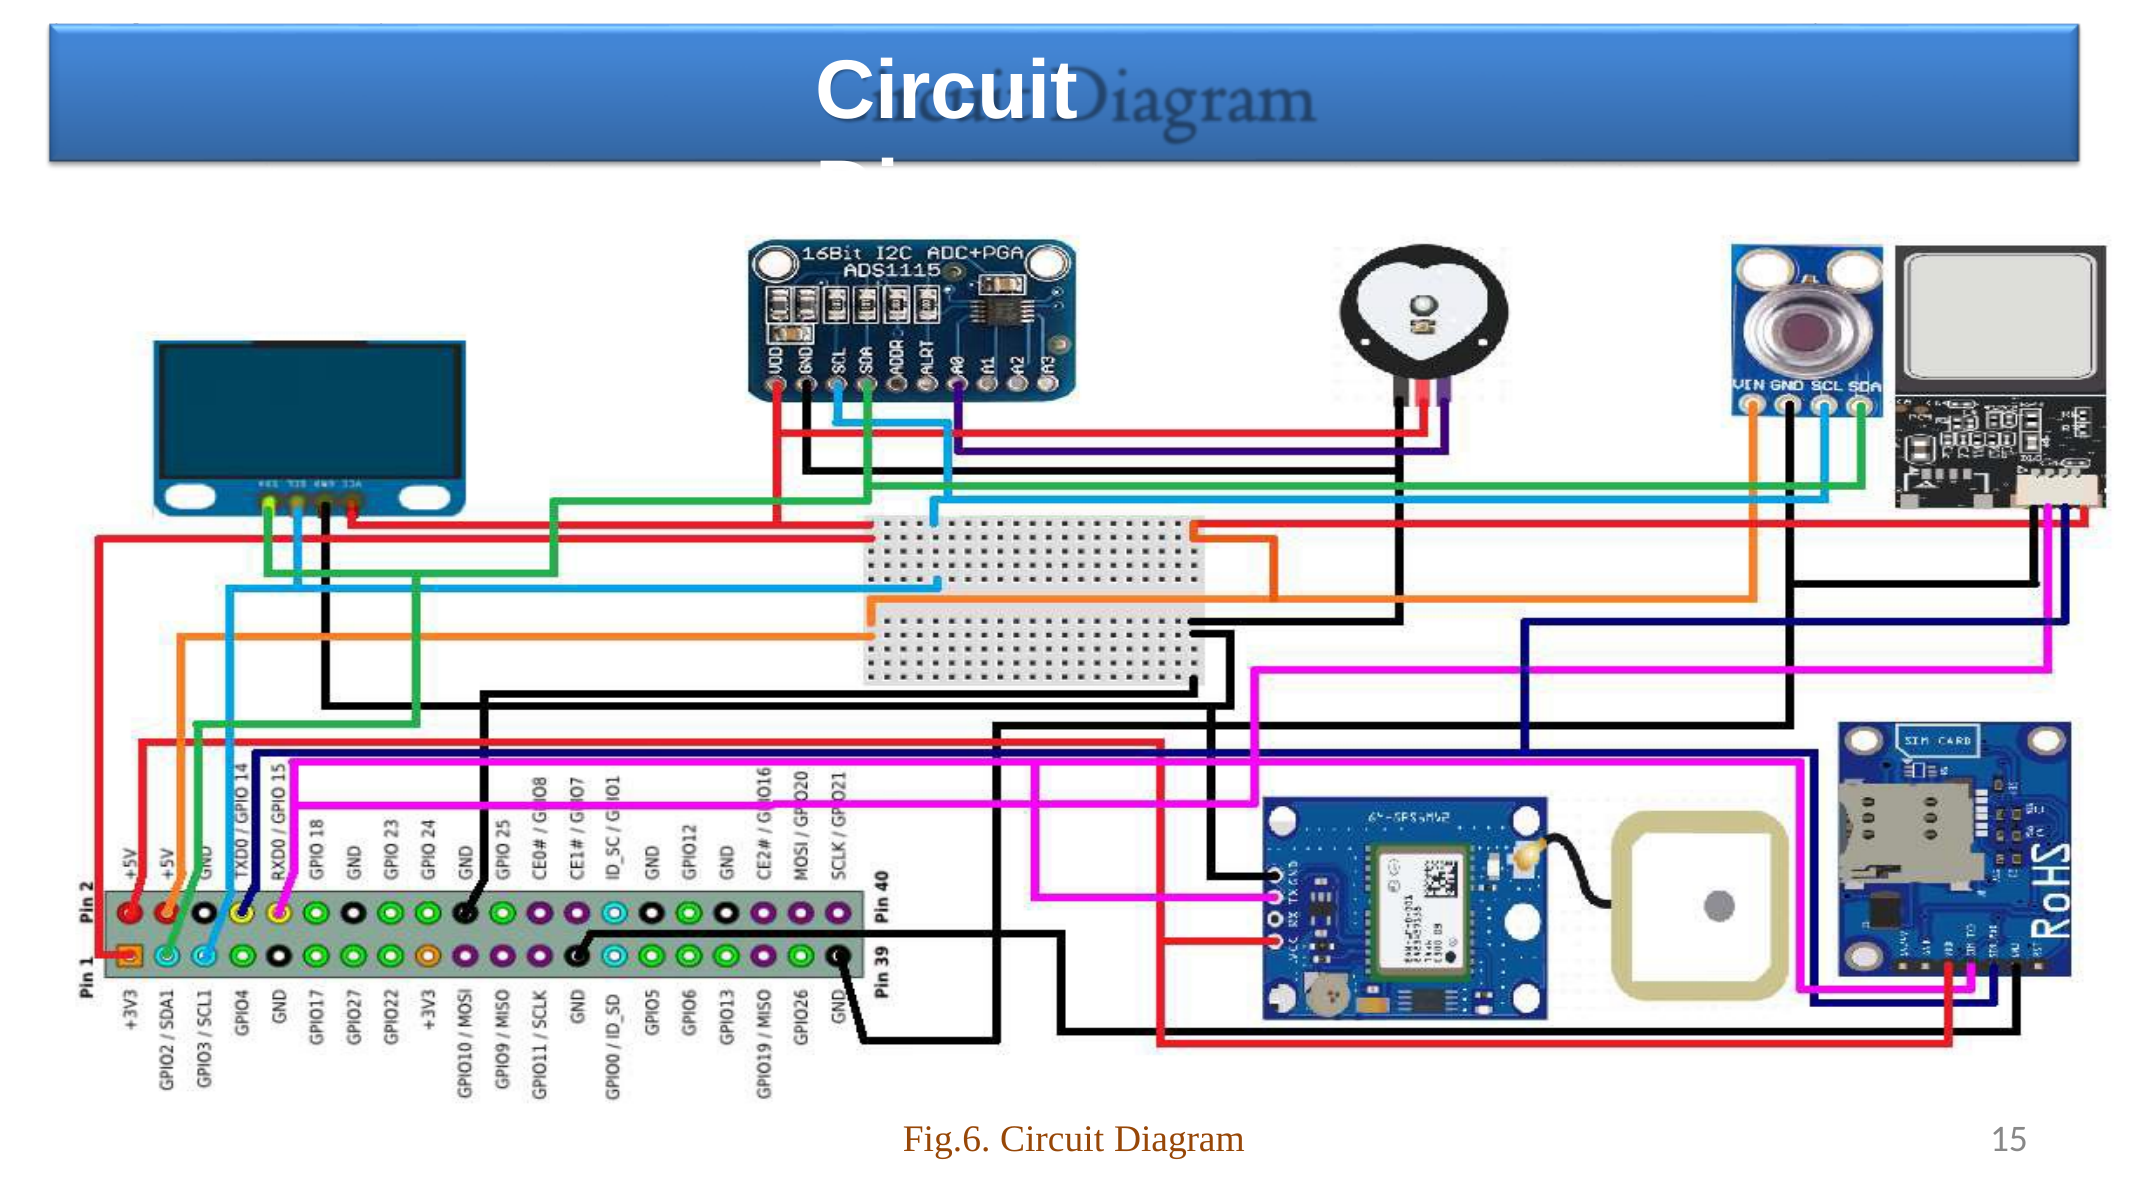

# Circuit Diagram

Fig.6. Circuit Diagram
15